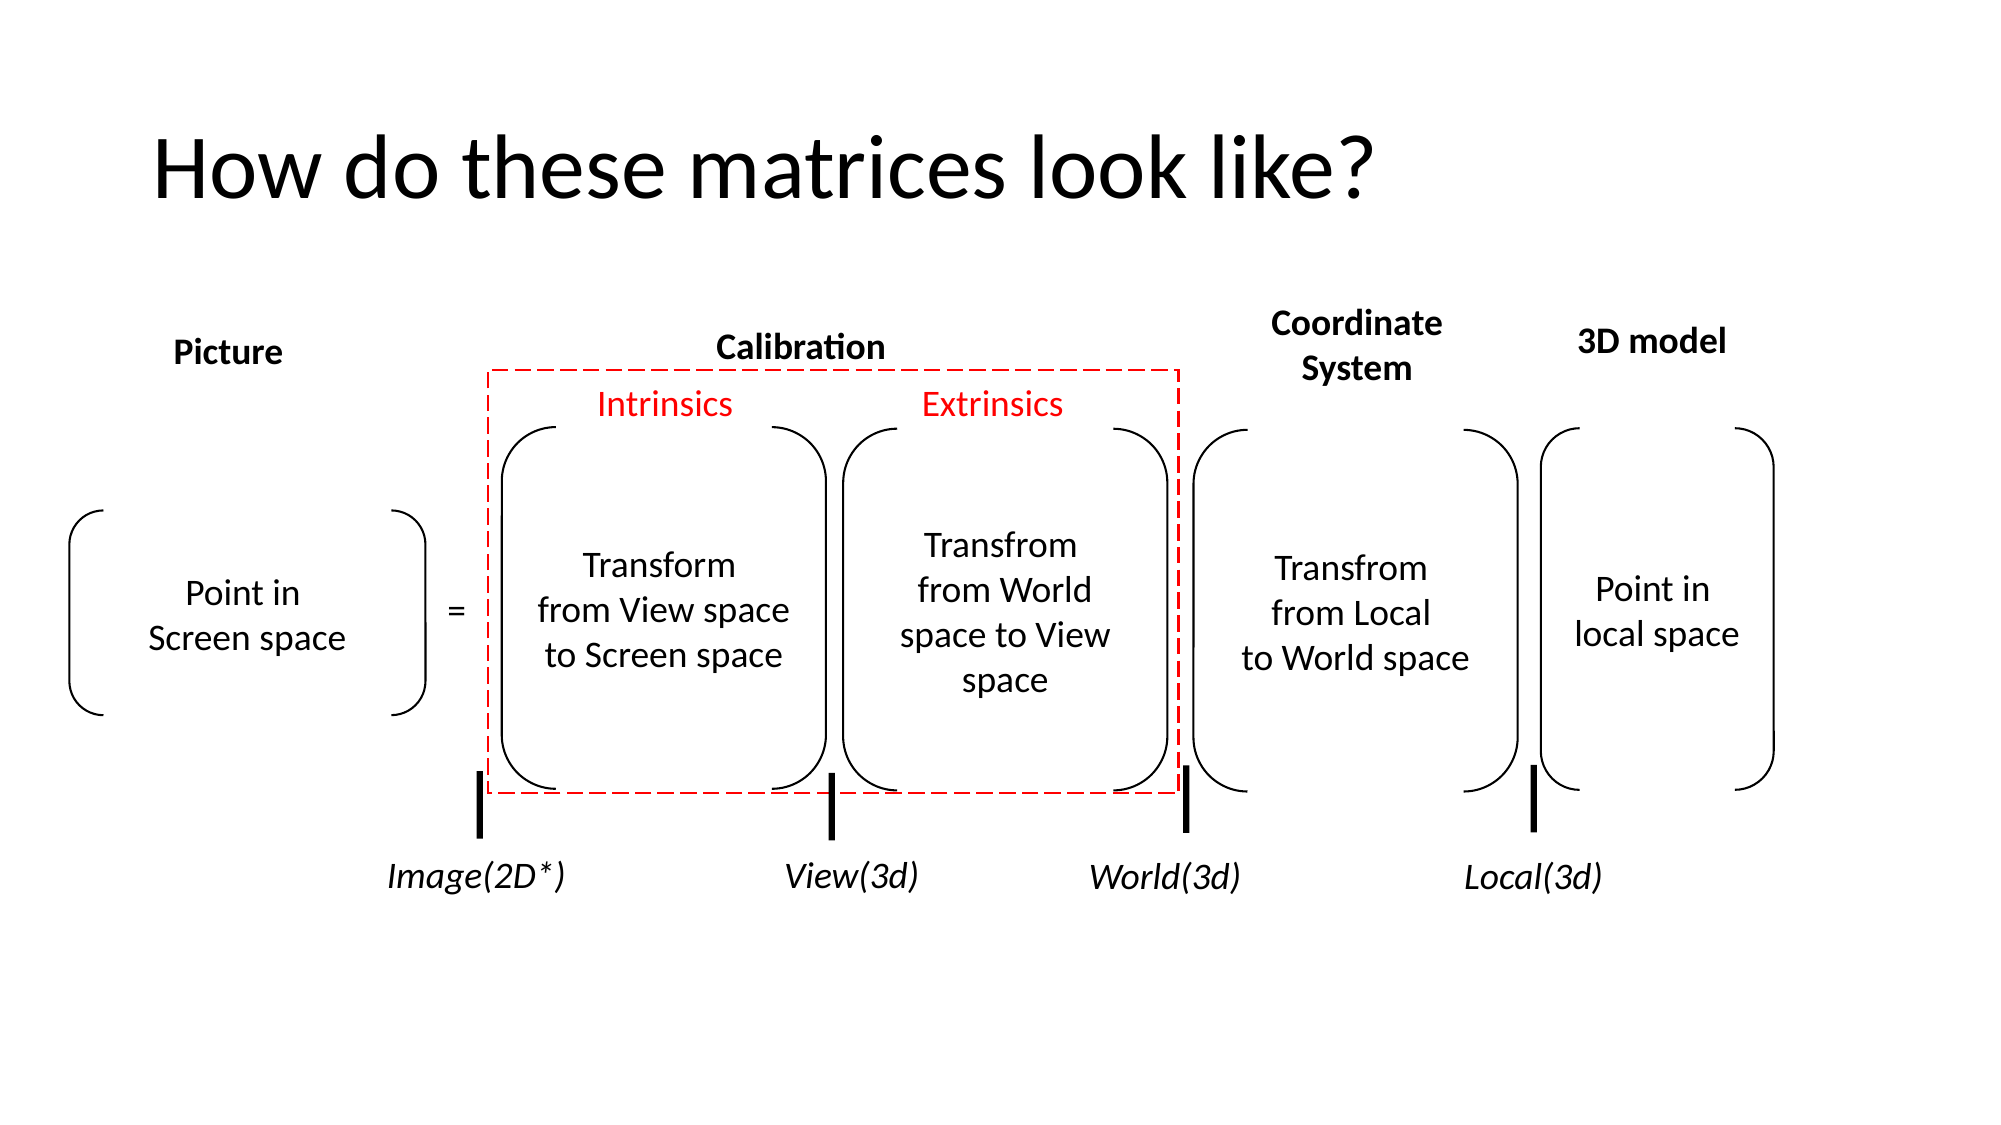

# How do these matrices look like?
Coordinate
System
3D model
Calibration
Picture

Intrinsics
Extrinsics
Transform
from View space to Screen space
Point in
local space
Transfrom
from World space to View space
Transfrom
from Local
to World space
Point in
Screen space
=
Image(2D*)
View(3d)
World(3d)
Local(3d)